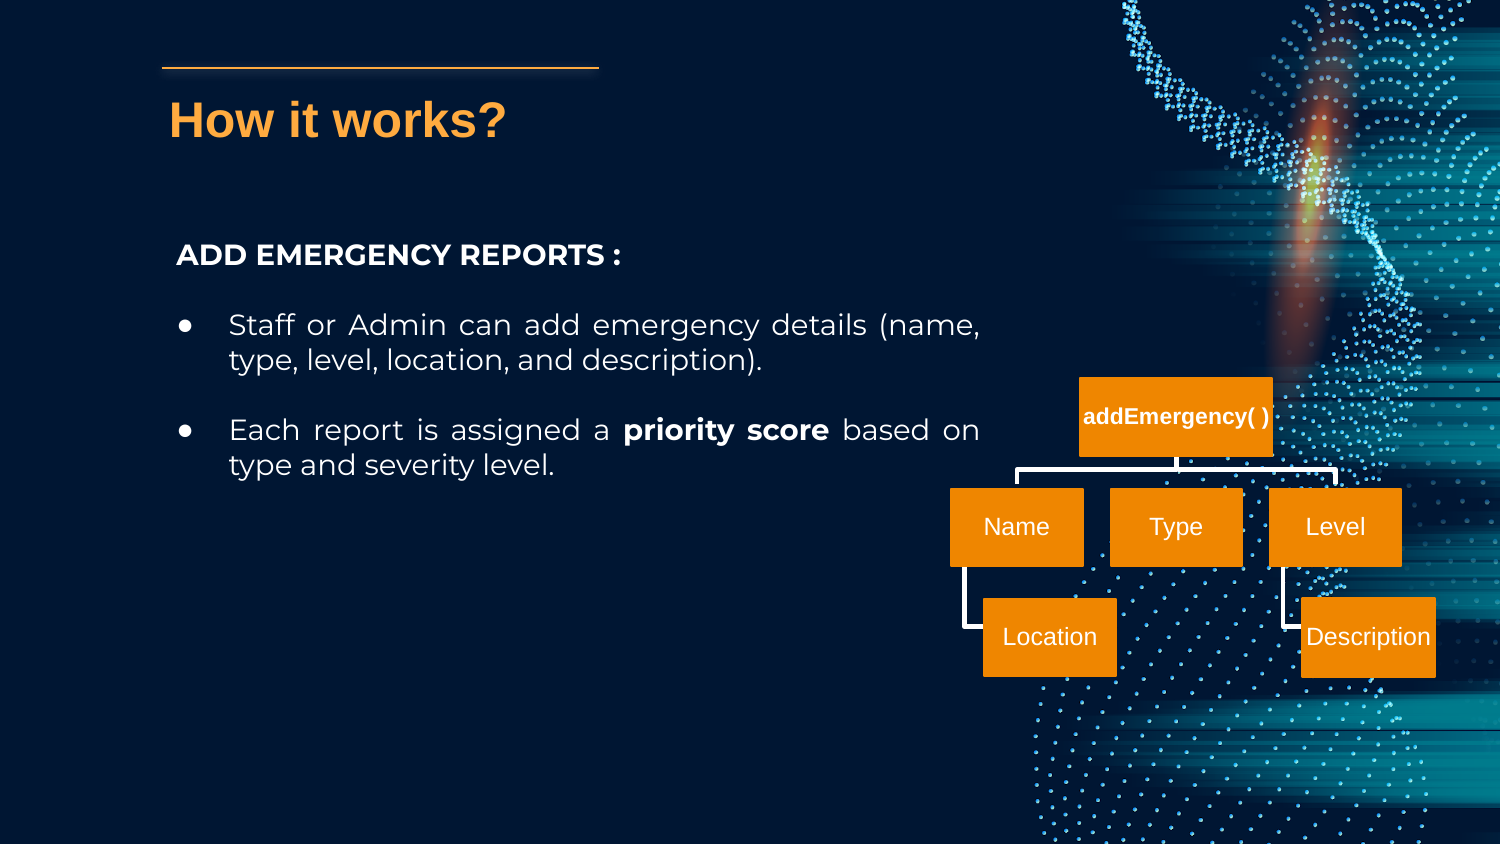

How it works?
#

ADD EMERGENCY REPORTS :

Staff or Admin can add emergency details (name, type, level, location, and description).

Each report is assigned a priority score based on type and severity level.

addEmergency( )

Name
Type
Level

Location
Description